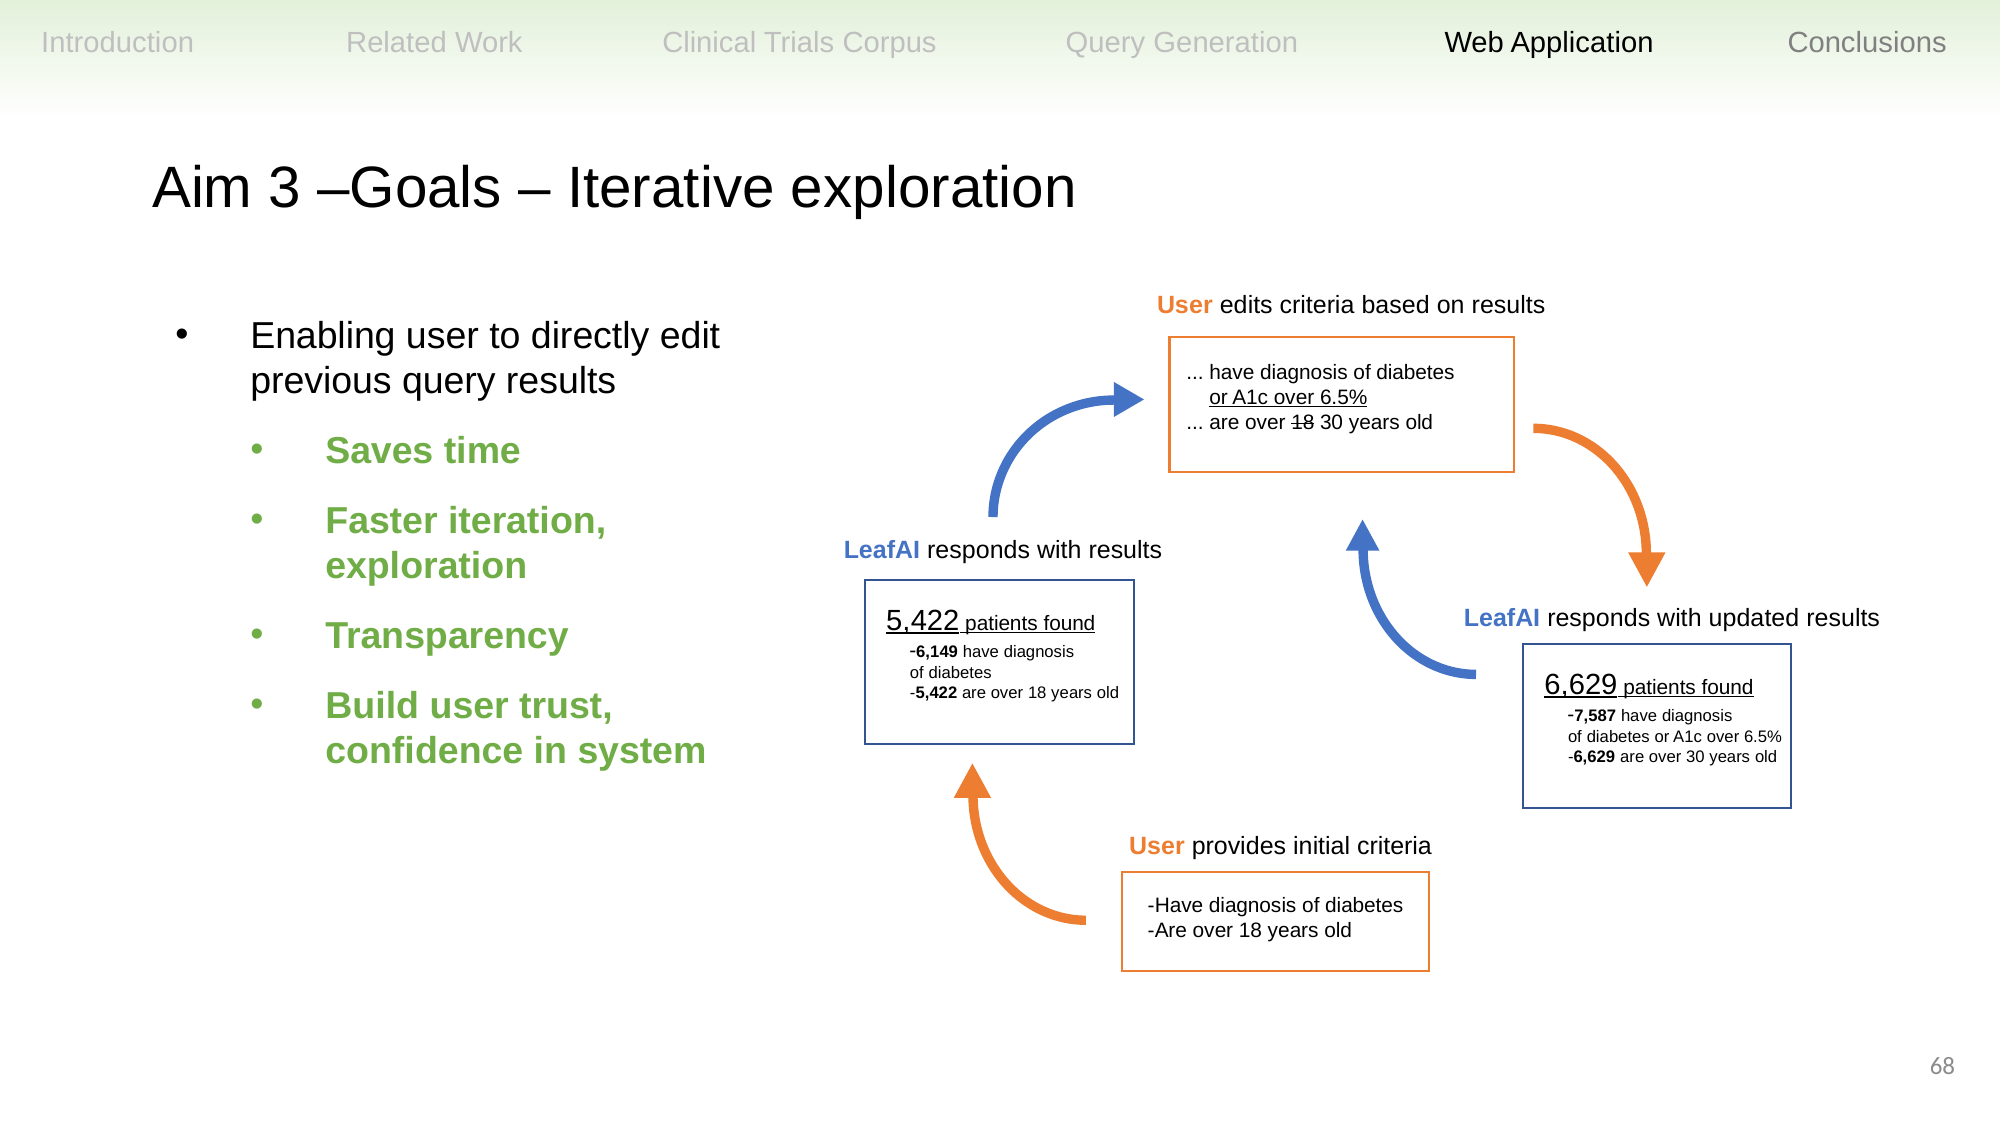

Related Work
Clinical Trials Corpus
Query Generation
Web Application
Conclusions
Introduction
Aim 3 –Goals – Iterative exploration
User edits criteria based on results

... have diagnosis of diabetes
    or A1c over 6.5%
... are over 18 30 years old

LeafAI responds with results

5,422 patients found
    -6,149 have diagnosis
     of diabetes
     -5,422 are over 18 years old
LeafAI responds with updated results

6,629 patients found
    -7,587 have diagnosis
     of diabetes or A1c over 6.5%
     -6,629 are over 30 years old

User provides initial criteria

-Have diagnosis of diabetes
-Are over 18 years old
Enabling user to directly edit previous query results
Saves time
Faster iteration, exploration
Transparency
Build user trust, confidence in system
68